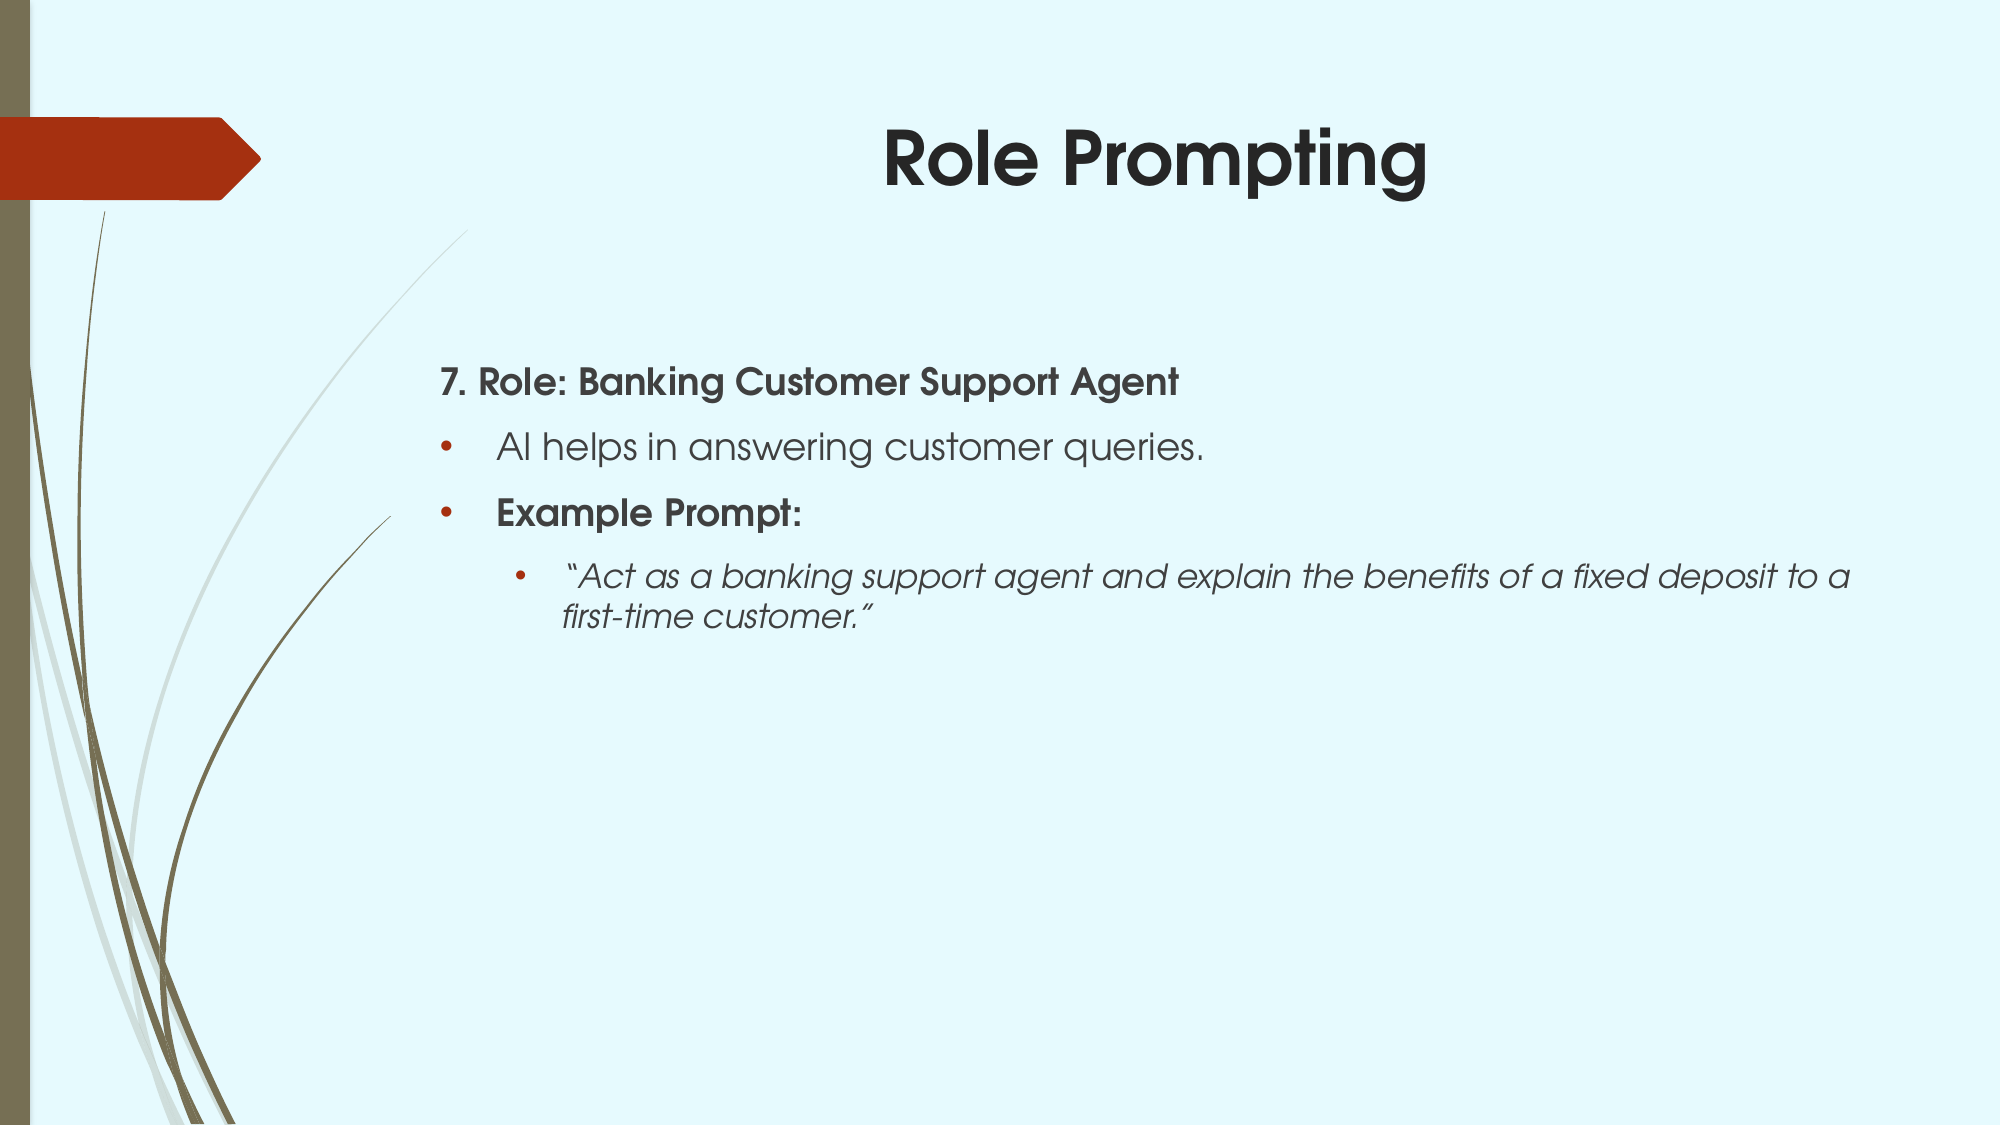

# Role Prompting
7. Role: Banking Customer Support Agent
AI helps in answering customer queries.
Example Prompt:
“Act as a banking support agent and explain the benefits of a fixed deposit to a first-time customer.”